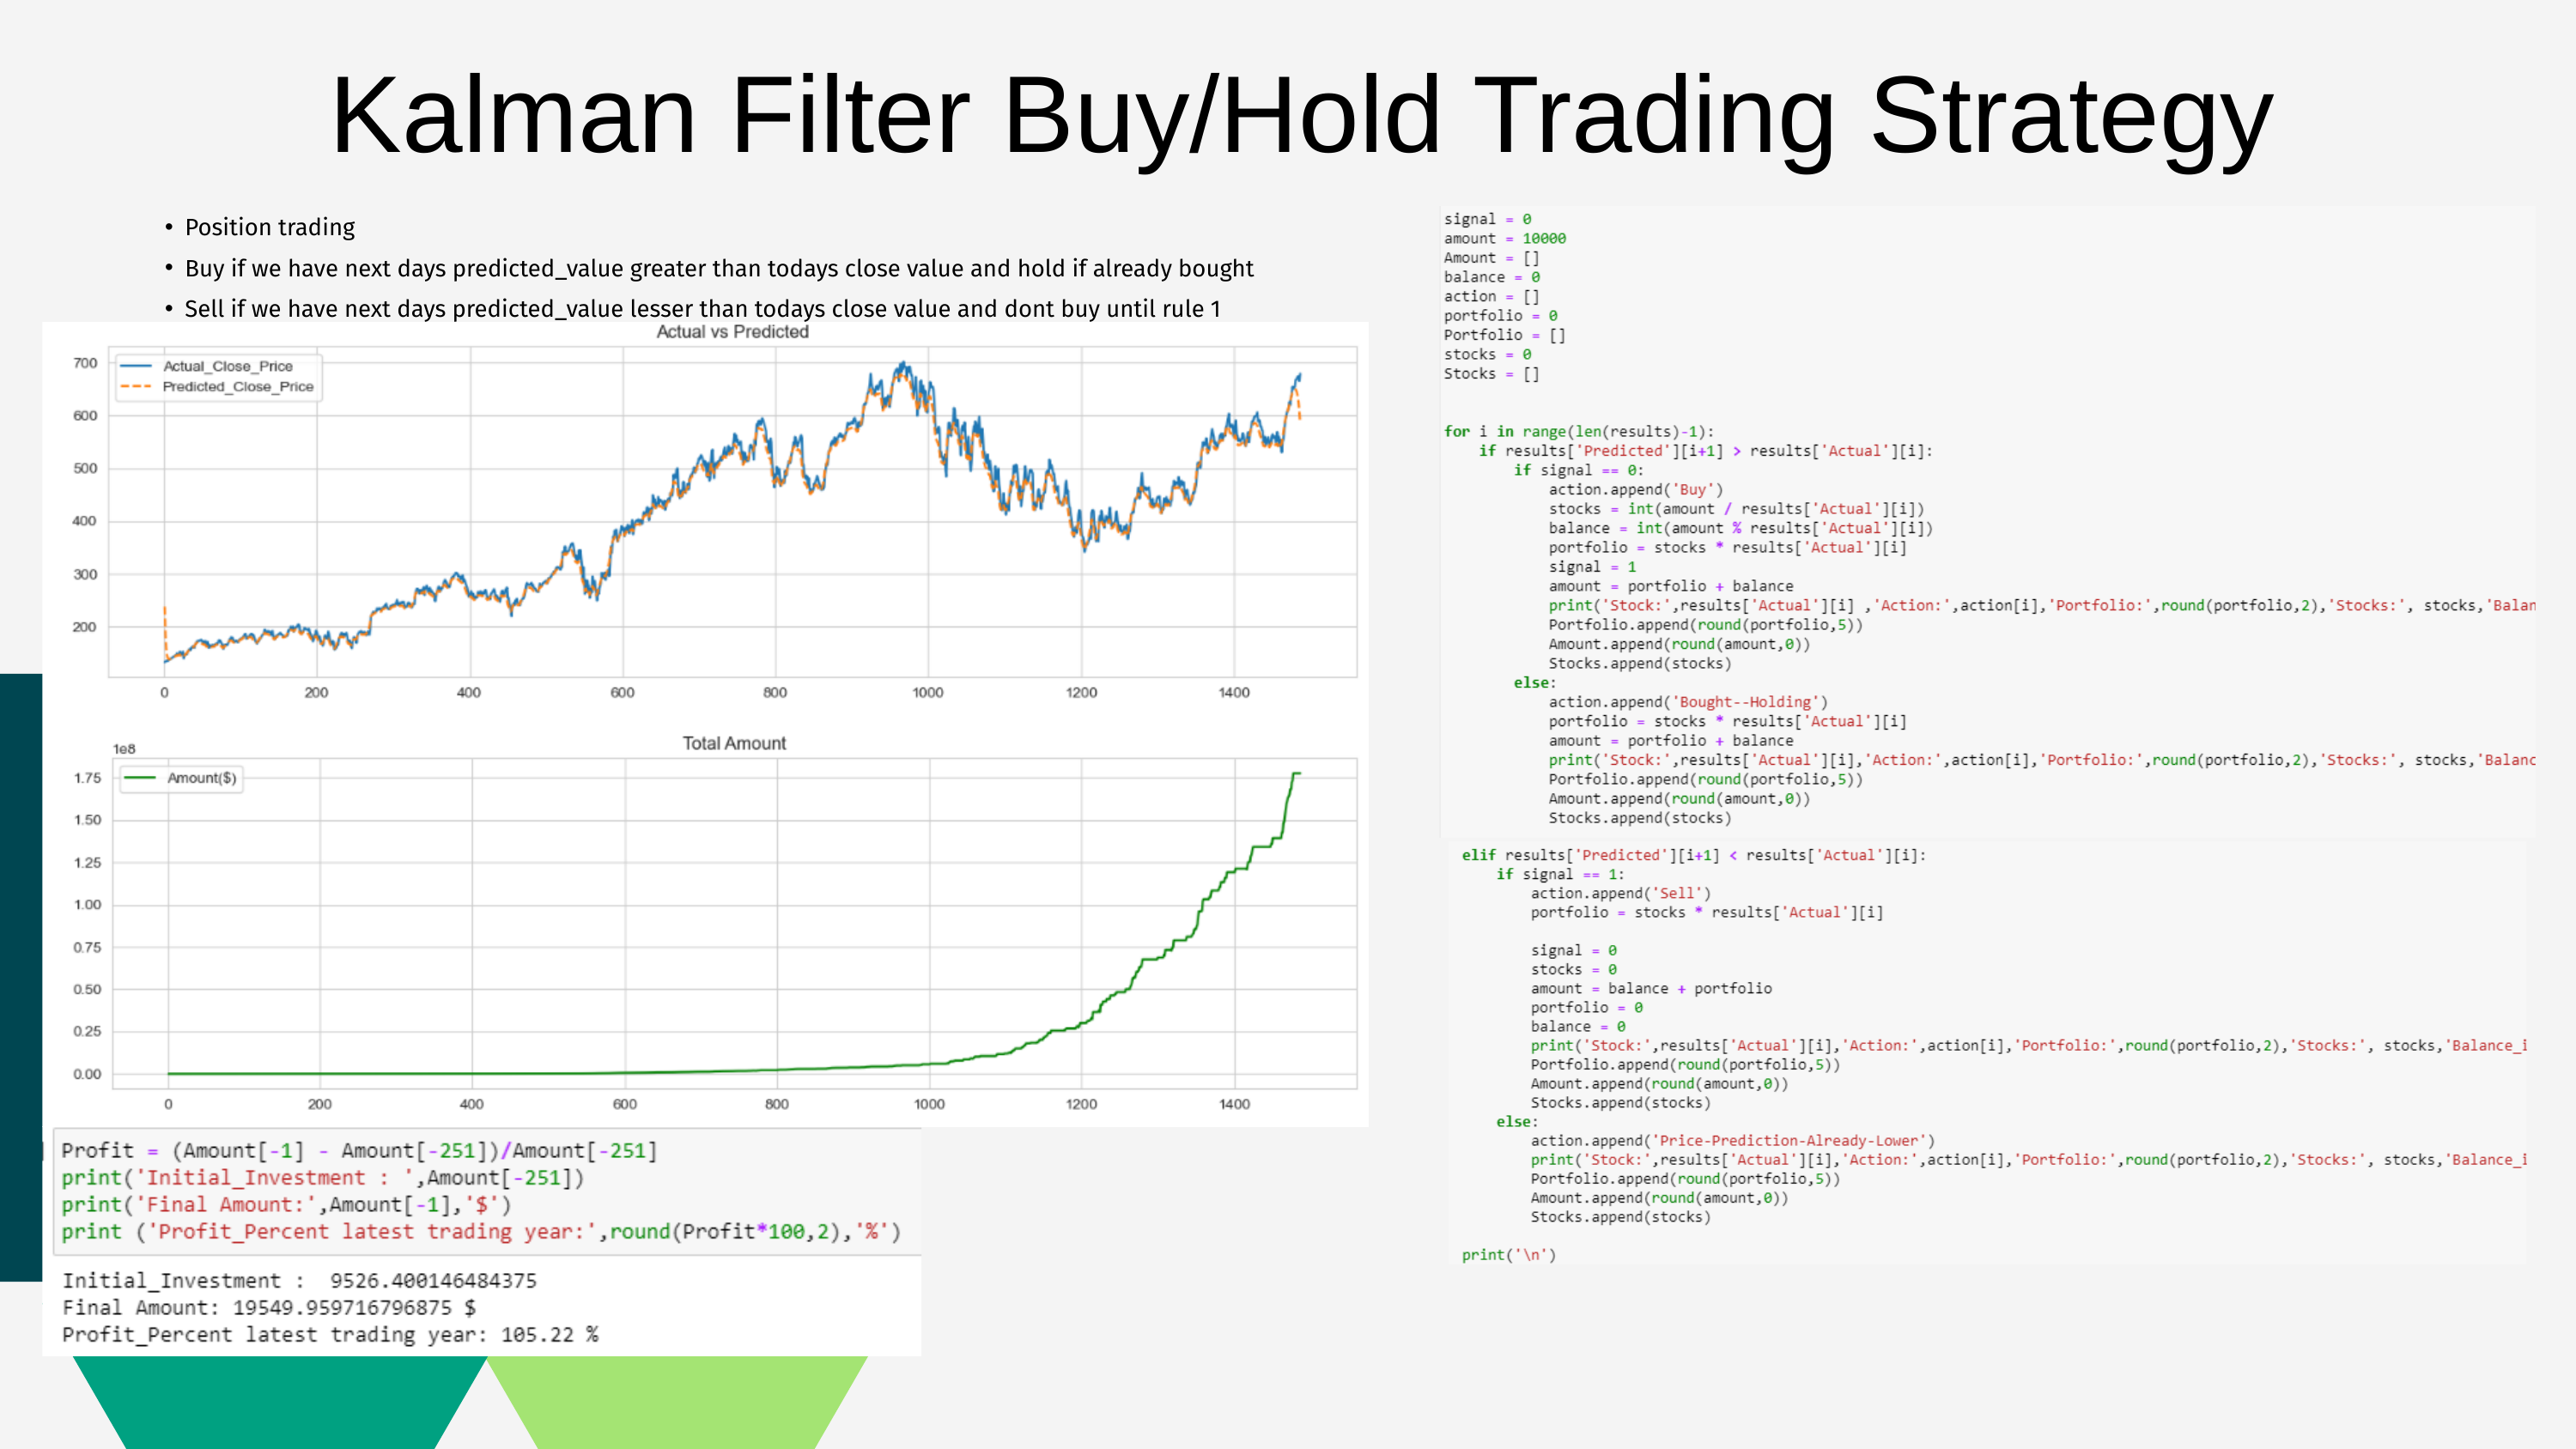

Kalman Filter Buy/Hold Trading Strategy
Position trading
Buy if we have next days predicted_value greater than todays close value and hold if already bought
Sell if we have next days predicted_value lesser than todays close value and dont buy until rule 1